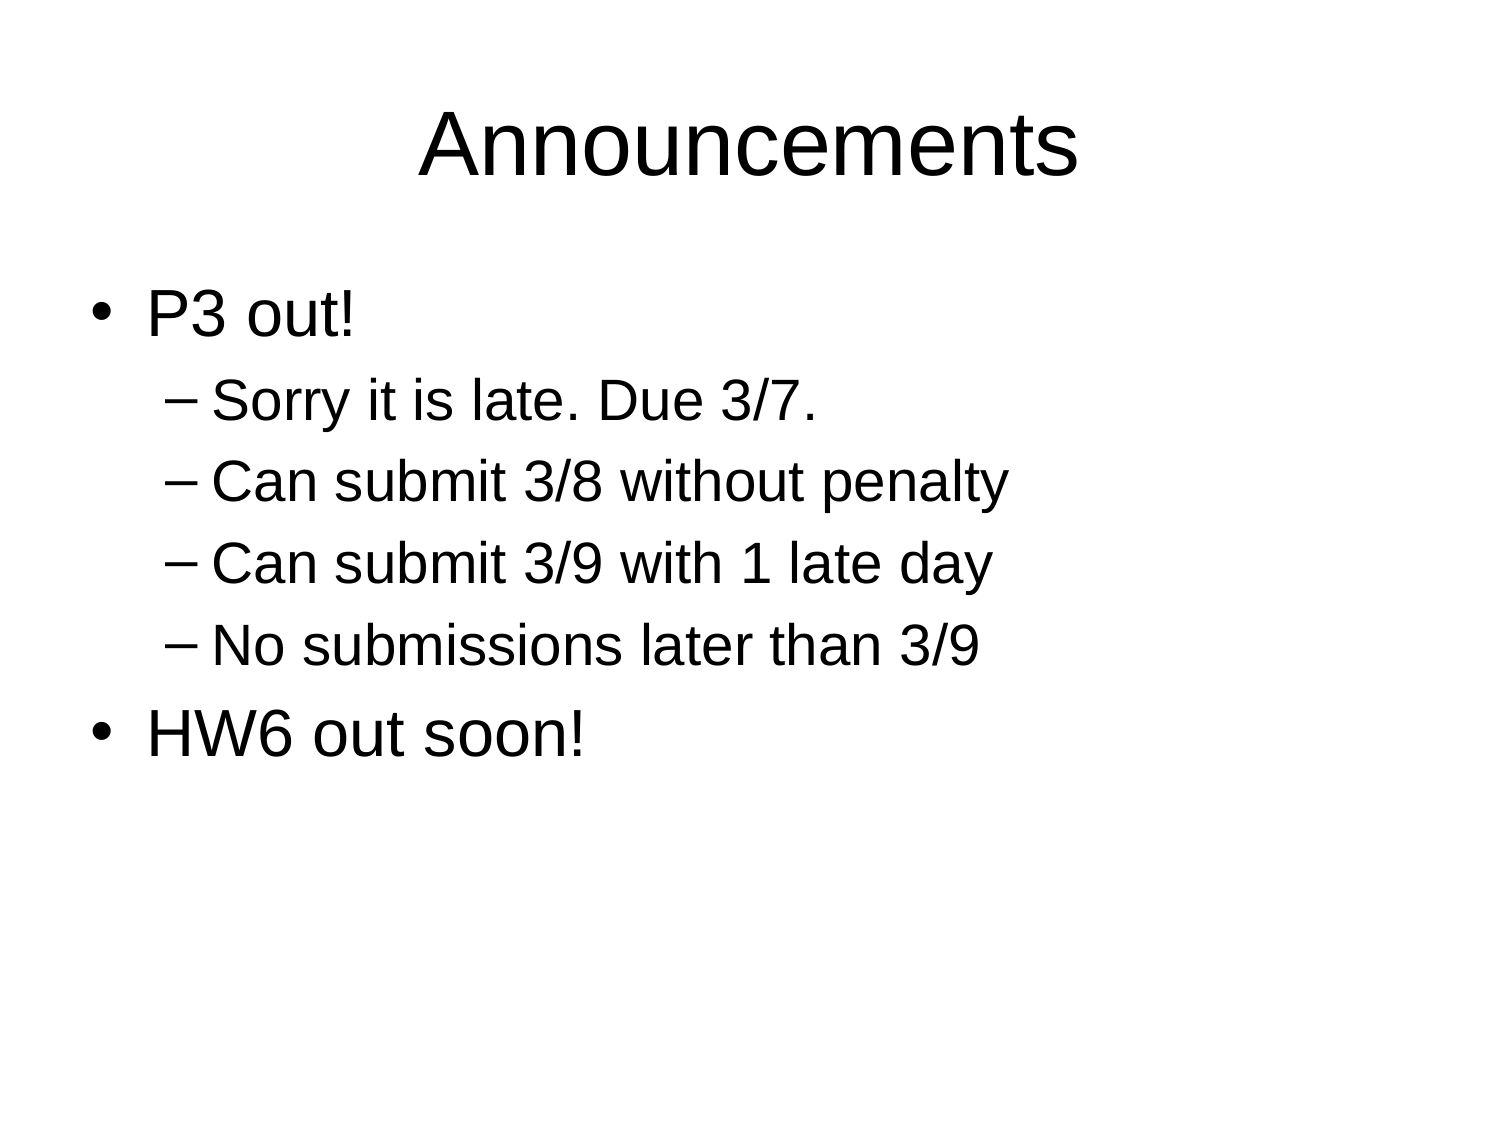

# Announcements
P3 out!
Sorry it is late. Due 3/7.
Can submit 3/8 without penalty
Can submit 3/9 with 1 late day
No submissions later than 3/9
HW6 out soon!